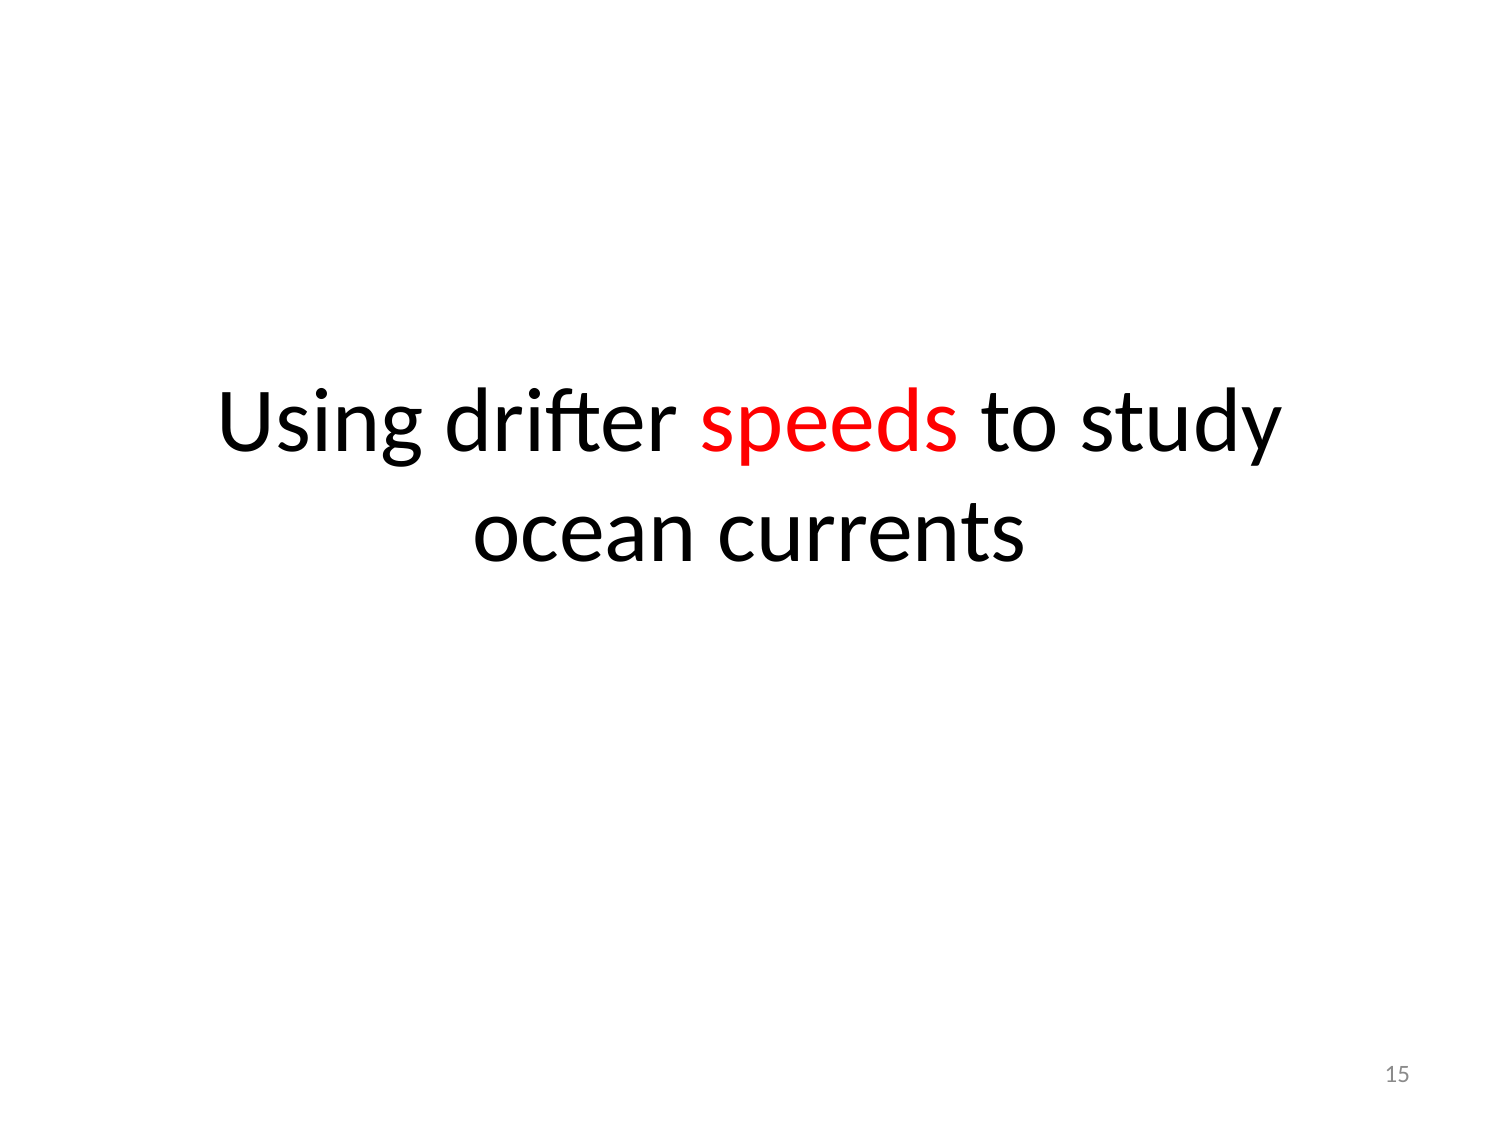

# Using drifter speeds to study ocean currents

15